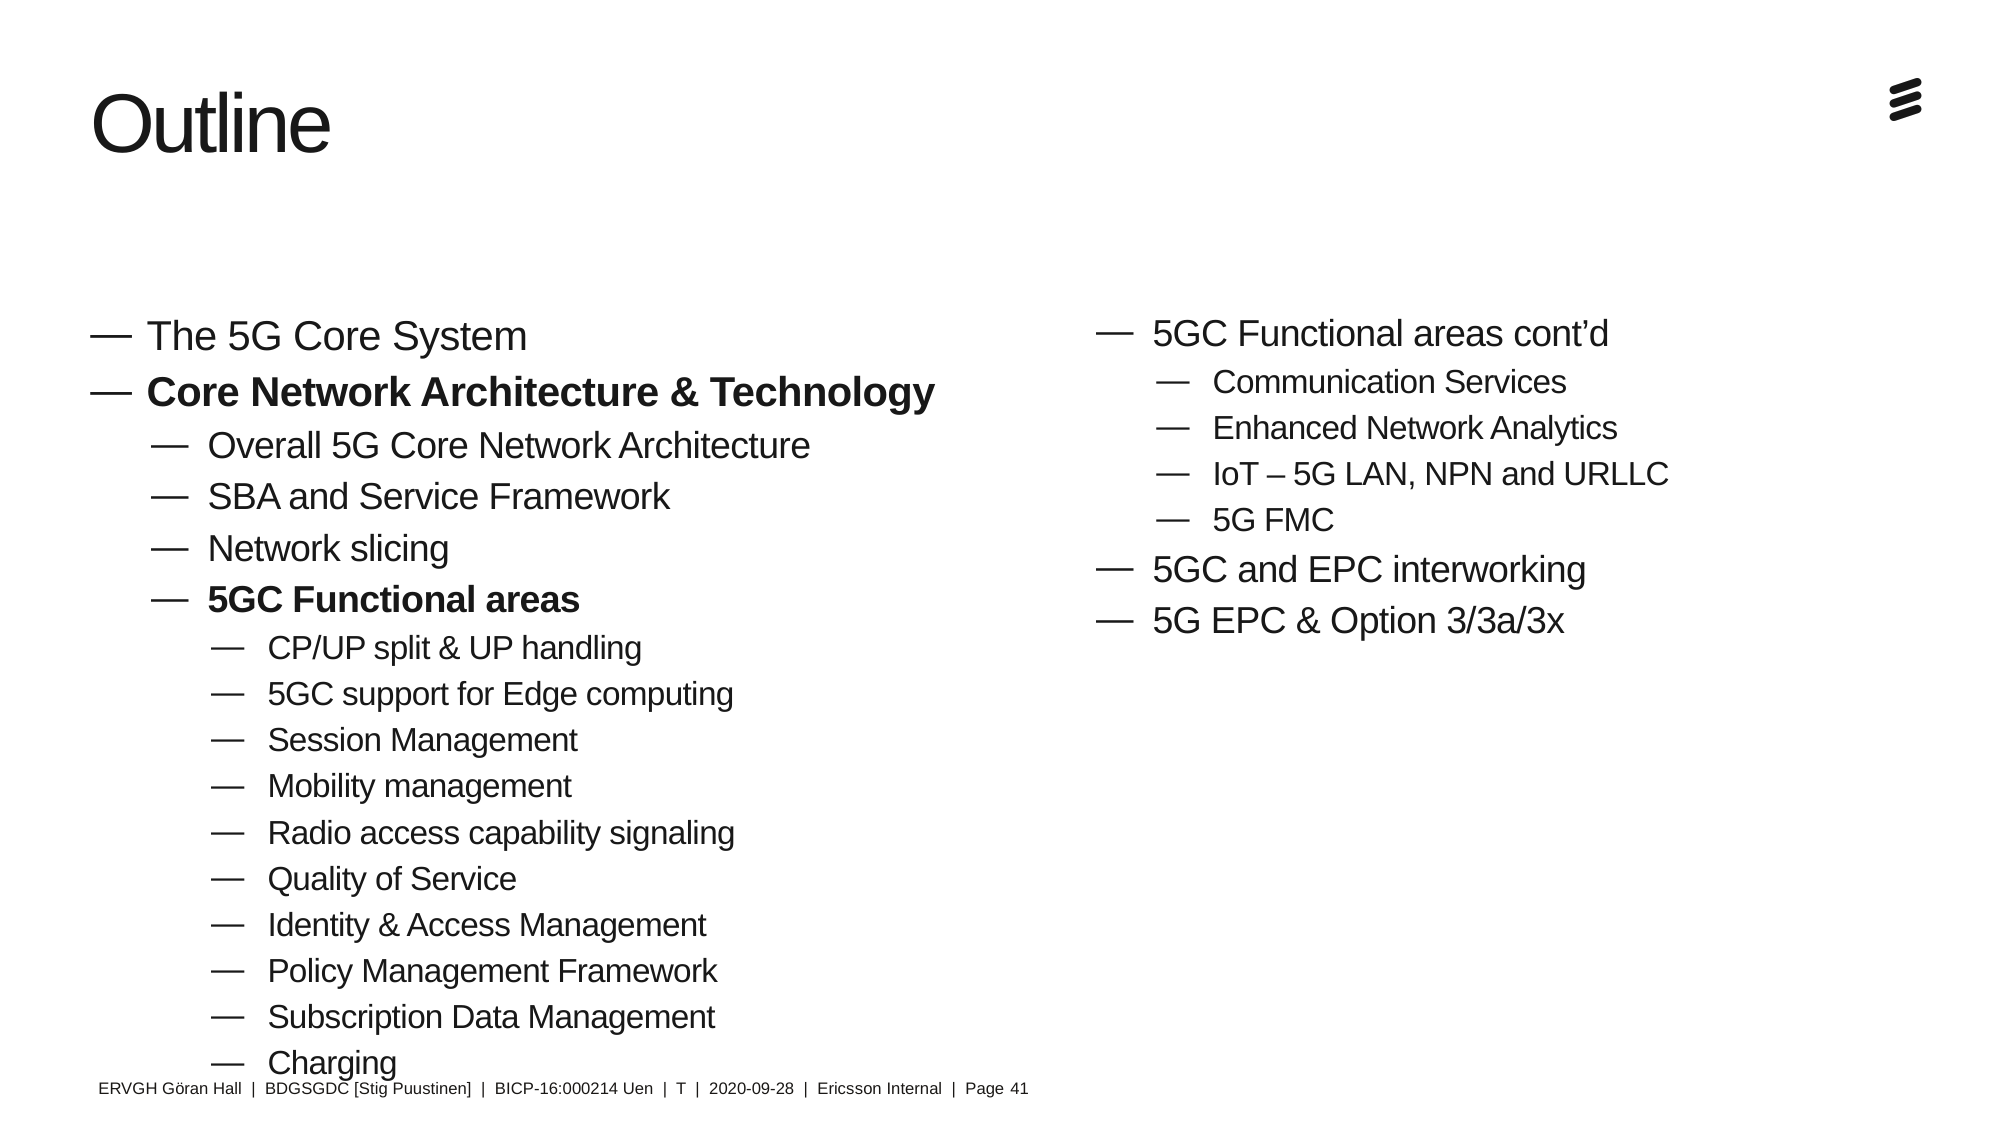

# Outline
5GC Functional areas cont’d
Communication Services
Enhanced Network Analytics
IoT – 5G LAN, NPN and URLLC
5G FMC
5GC and EPC interworking
5G EPC & Option 3/3a/3x
The 5G Core System
Core Network Architecture & Technology
Overall 5G Core Network Architecture
SBA and Service Framework
Network slicing
5GC Functional areas
CP/UP split & UP handling
5GC support for Edge computing
Session Management
Mobility management
Radio access capability signaling
Quality of Service
Identity & Access Management
Policy Management Framework
Subscription Data Management
Charging